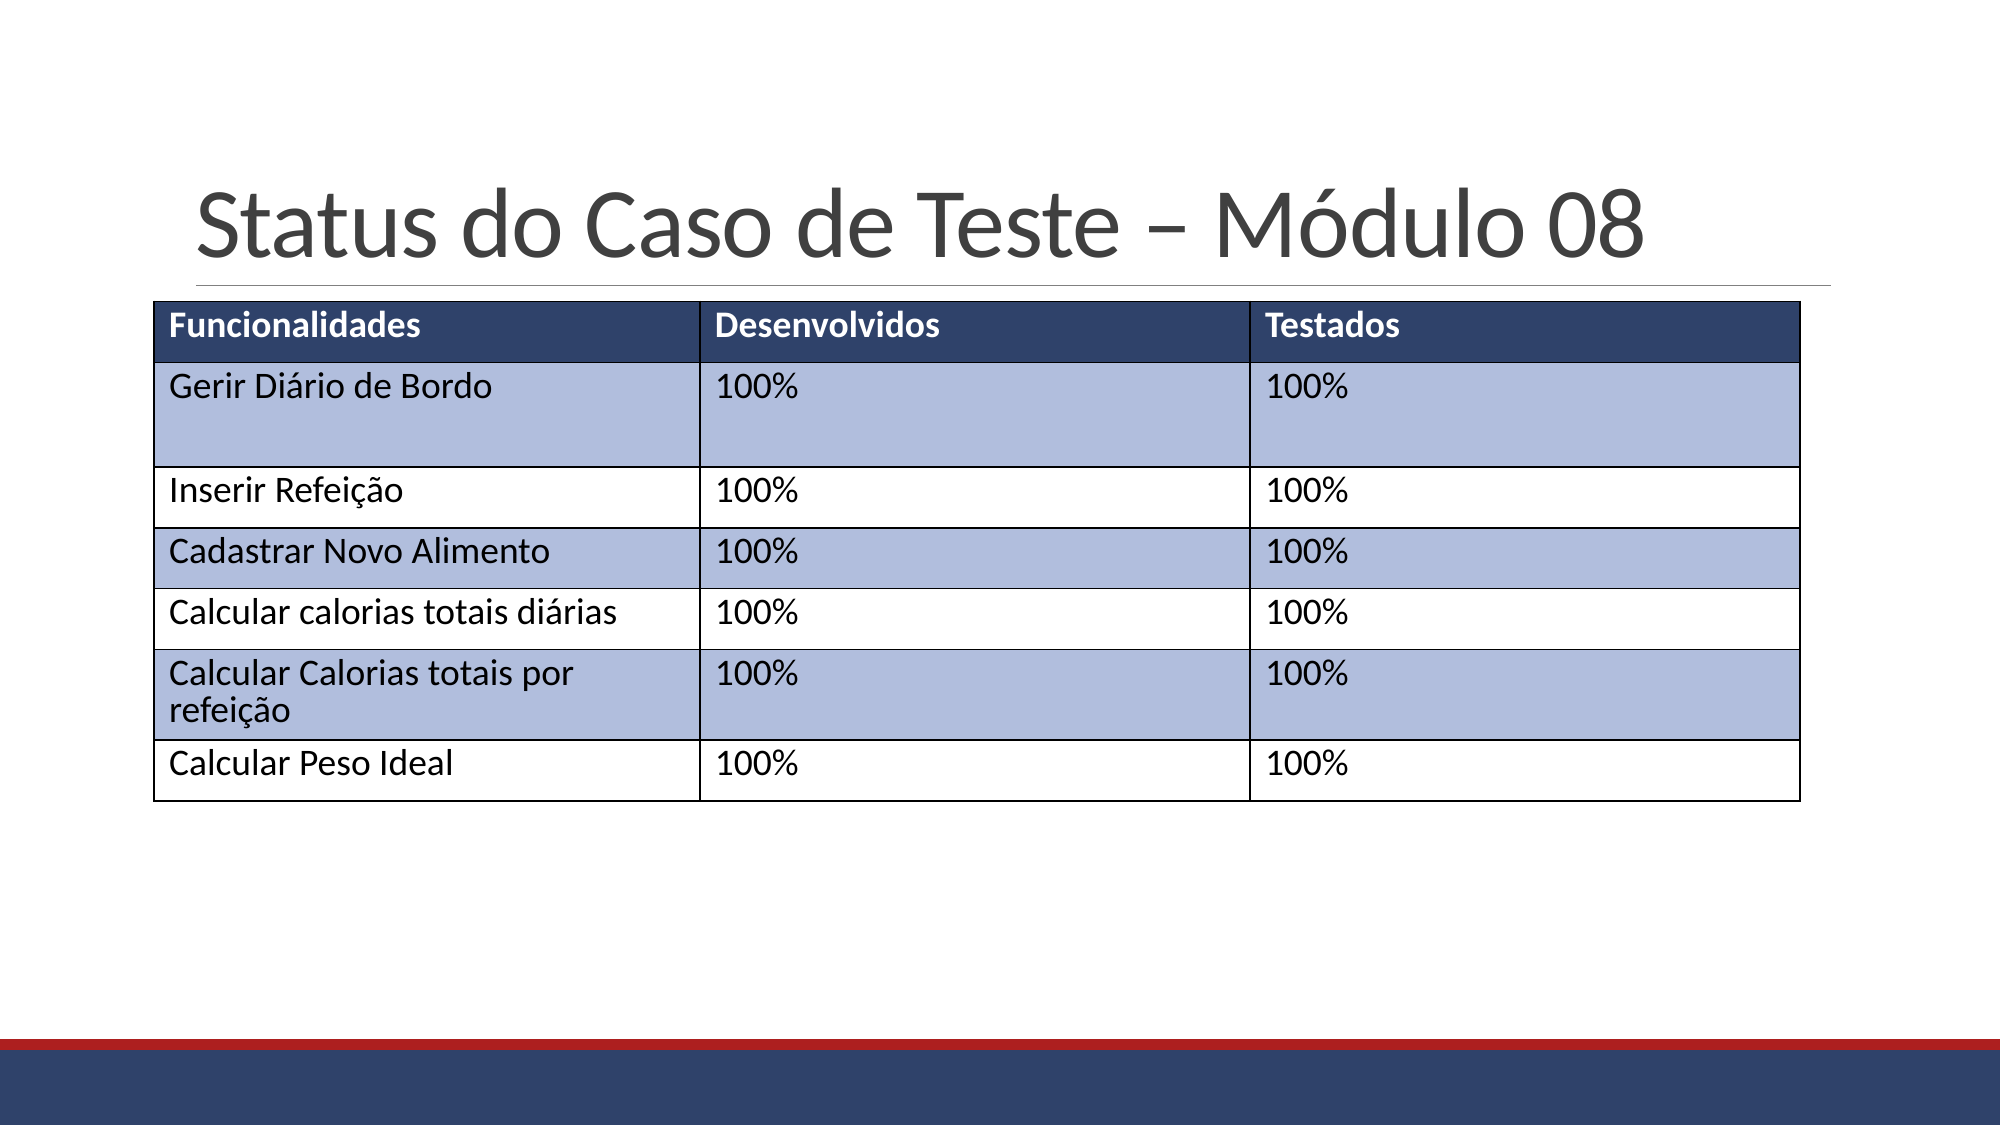

# Status do Caso de Teste – Módulo 08
| Funcionalidades | Desenvolvidos | Testados |
| --- | --- | --- |
| Gerir Diário de Bordo | 100% | 100% |
| Inserir Refeição | 100% | 100% |
| Cadastrar Novo Alimento | 100% | 100% |
| Calcular calorias totais diárias | 100% | 100% |
| Calcular Calorias totais por refeição | 100% | 100% |
| Calcular Peso Ideal | 100% | 100% |